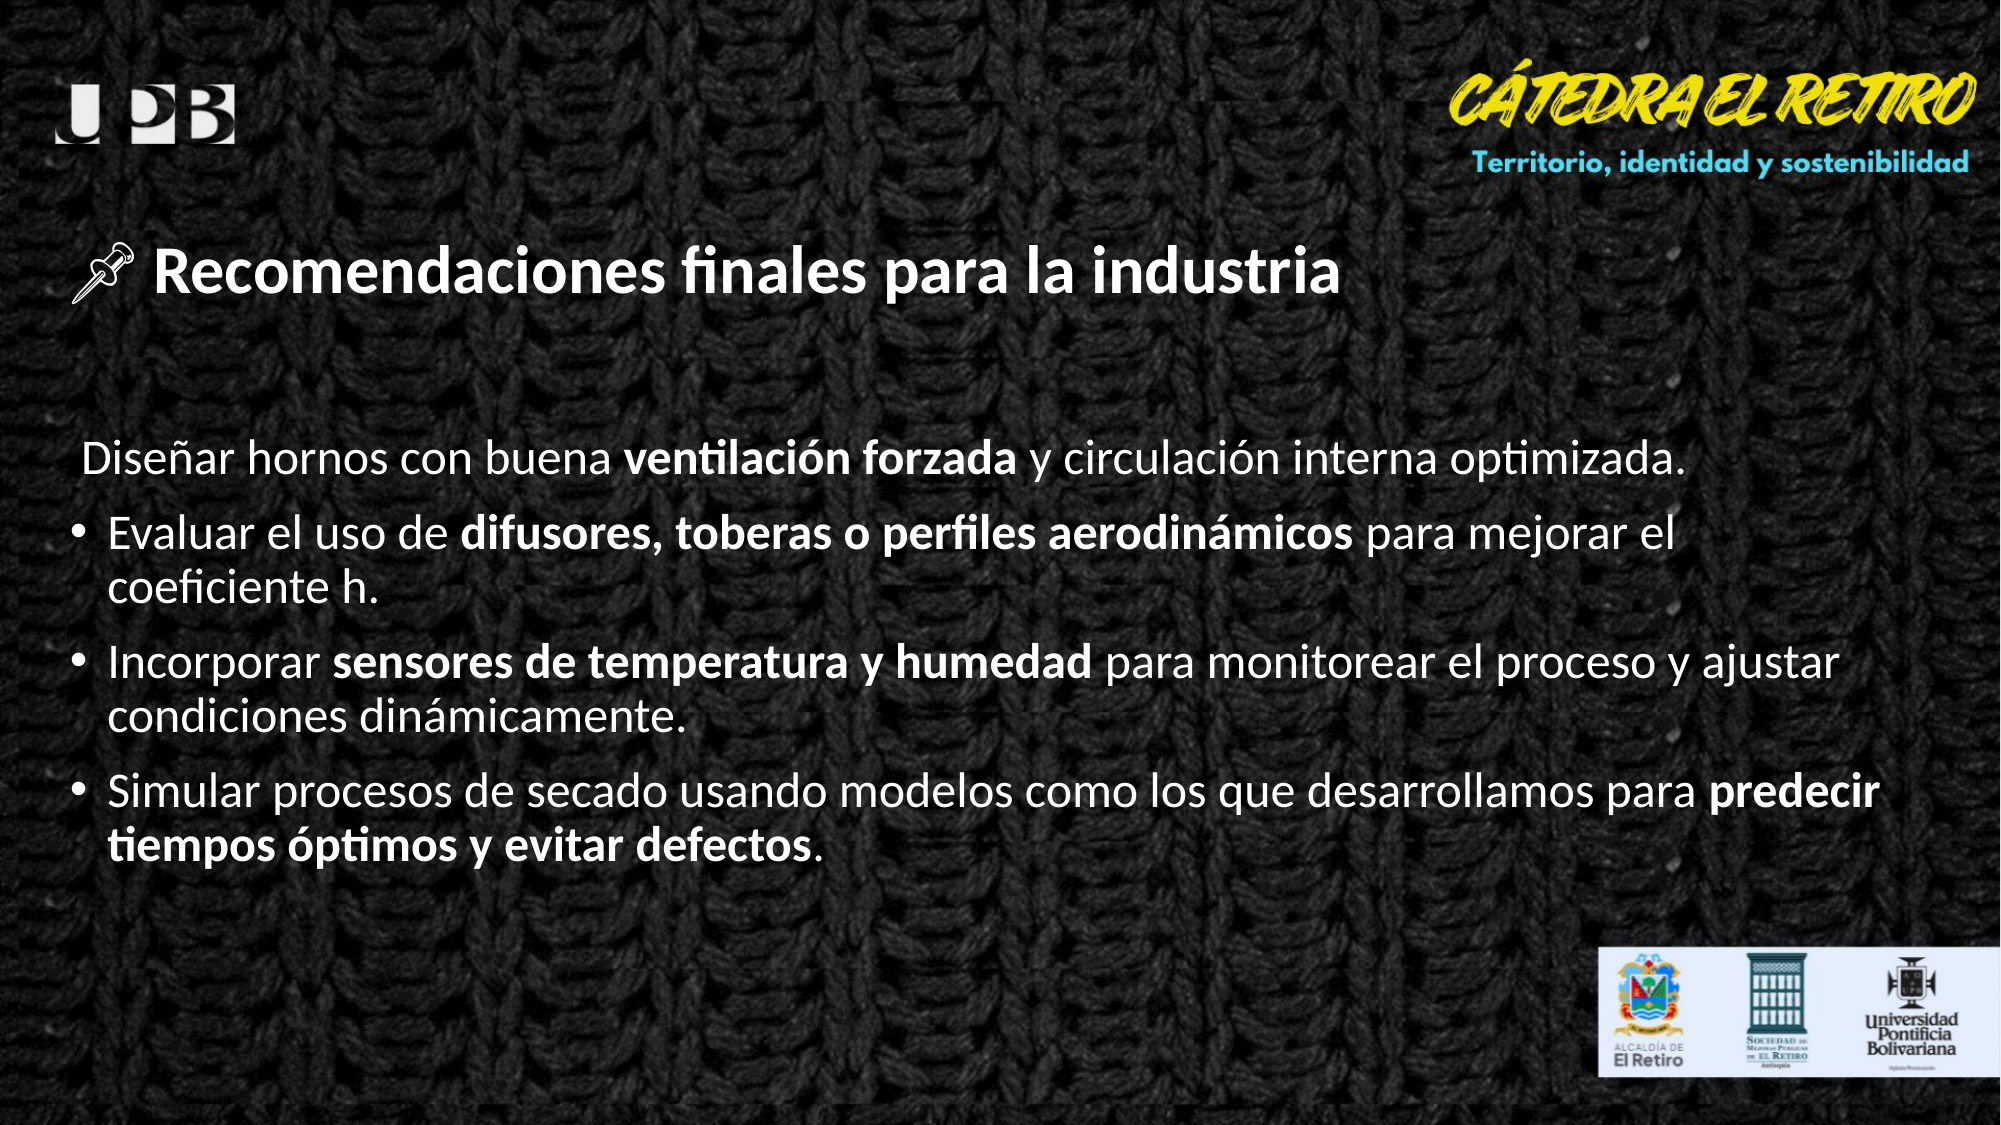

# 📌 Recomendaciones finales para la industria
 Diseñar hornos con buena ventilación forzada y circulación interna optimizada.
Evaluar el uso de difusores, toberas o perfiles aerodinámicos para mejorar el coeficiente h.
Incorporar sensores de temperatura y humedad para monitorear el proceso y ajustar condiciones dinámicamente.
Simular procesos de secado usando modelos como los que desarrollamos para predecir tiempos óptimos y evitar defectos.